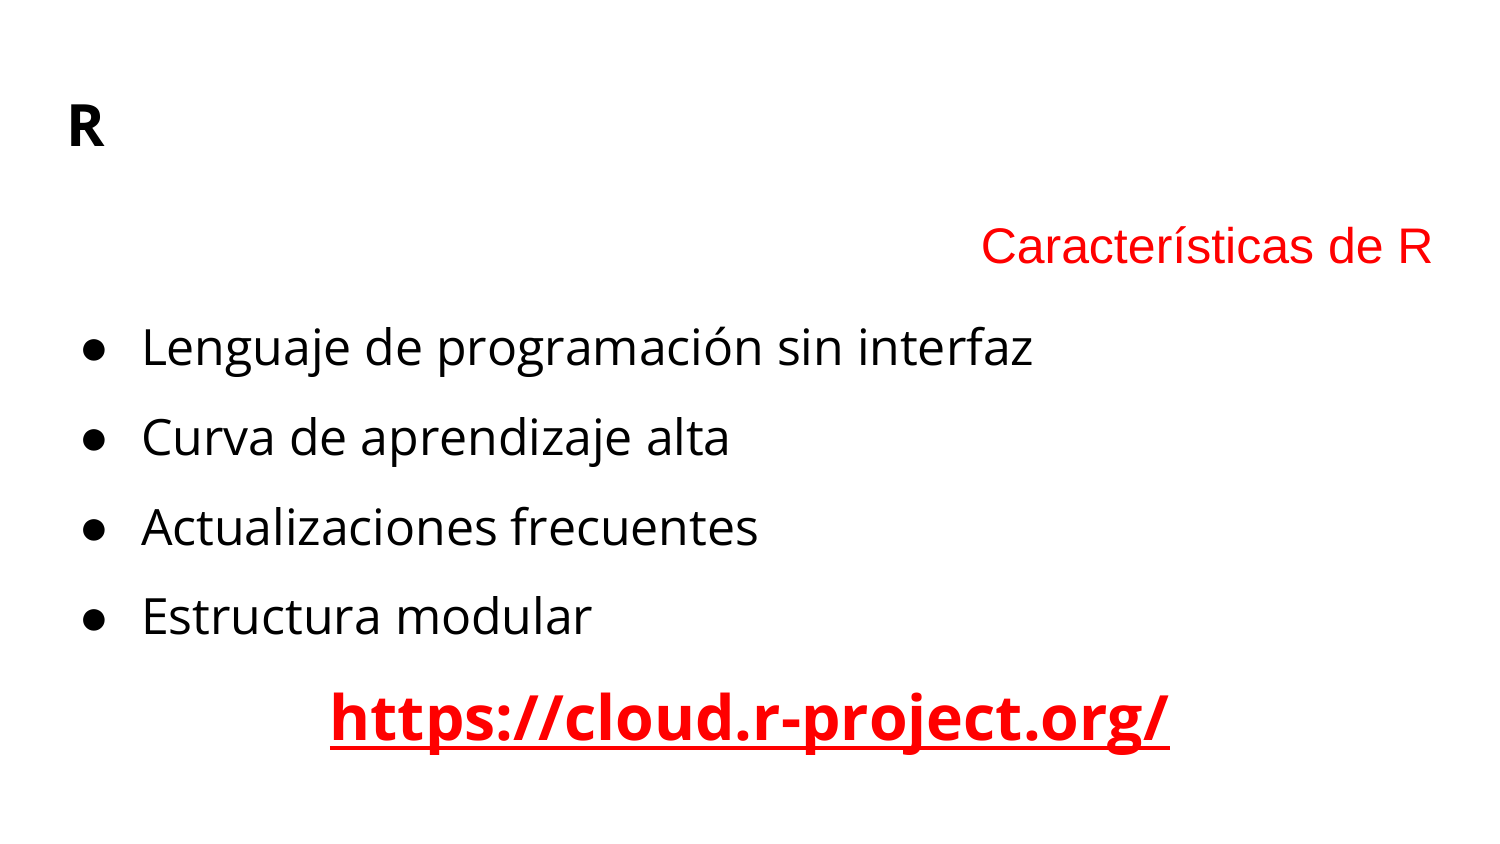

# R
Características de R
Lenguaje de programación sin interfaz
Curva de aprendizaje alta
Actualizaciones frecuentes
Estructura modular
https://cloud.r-project.org/